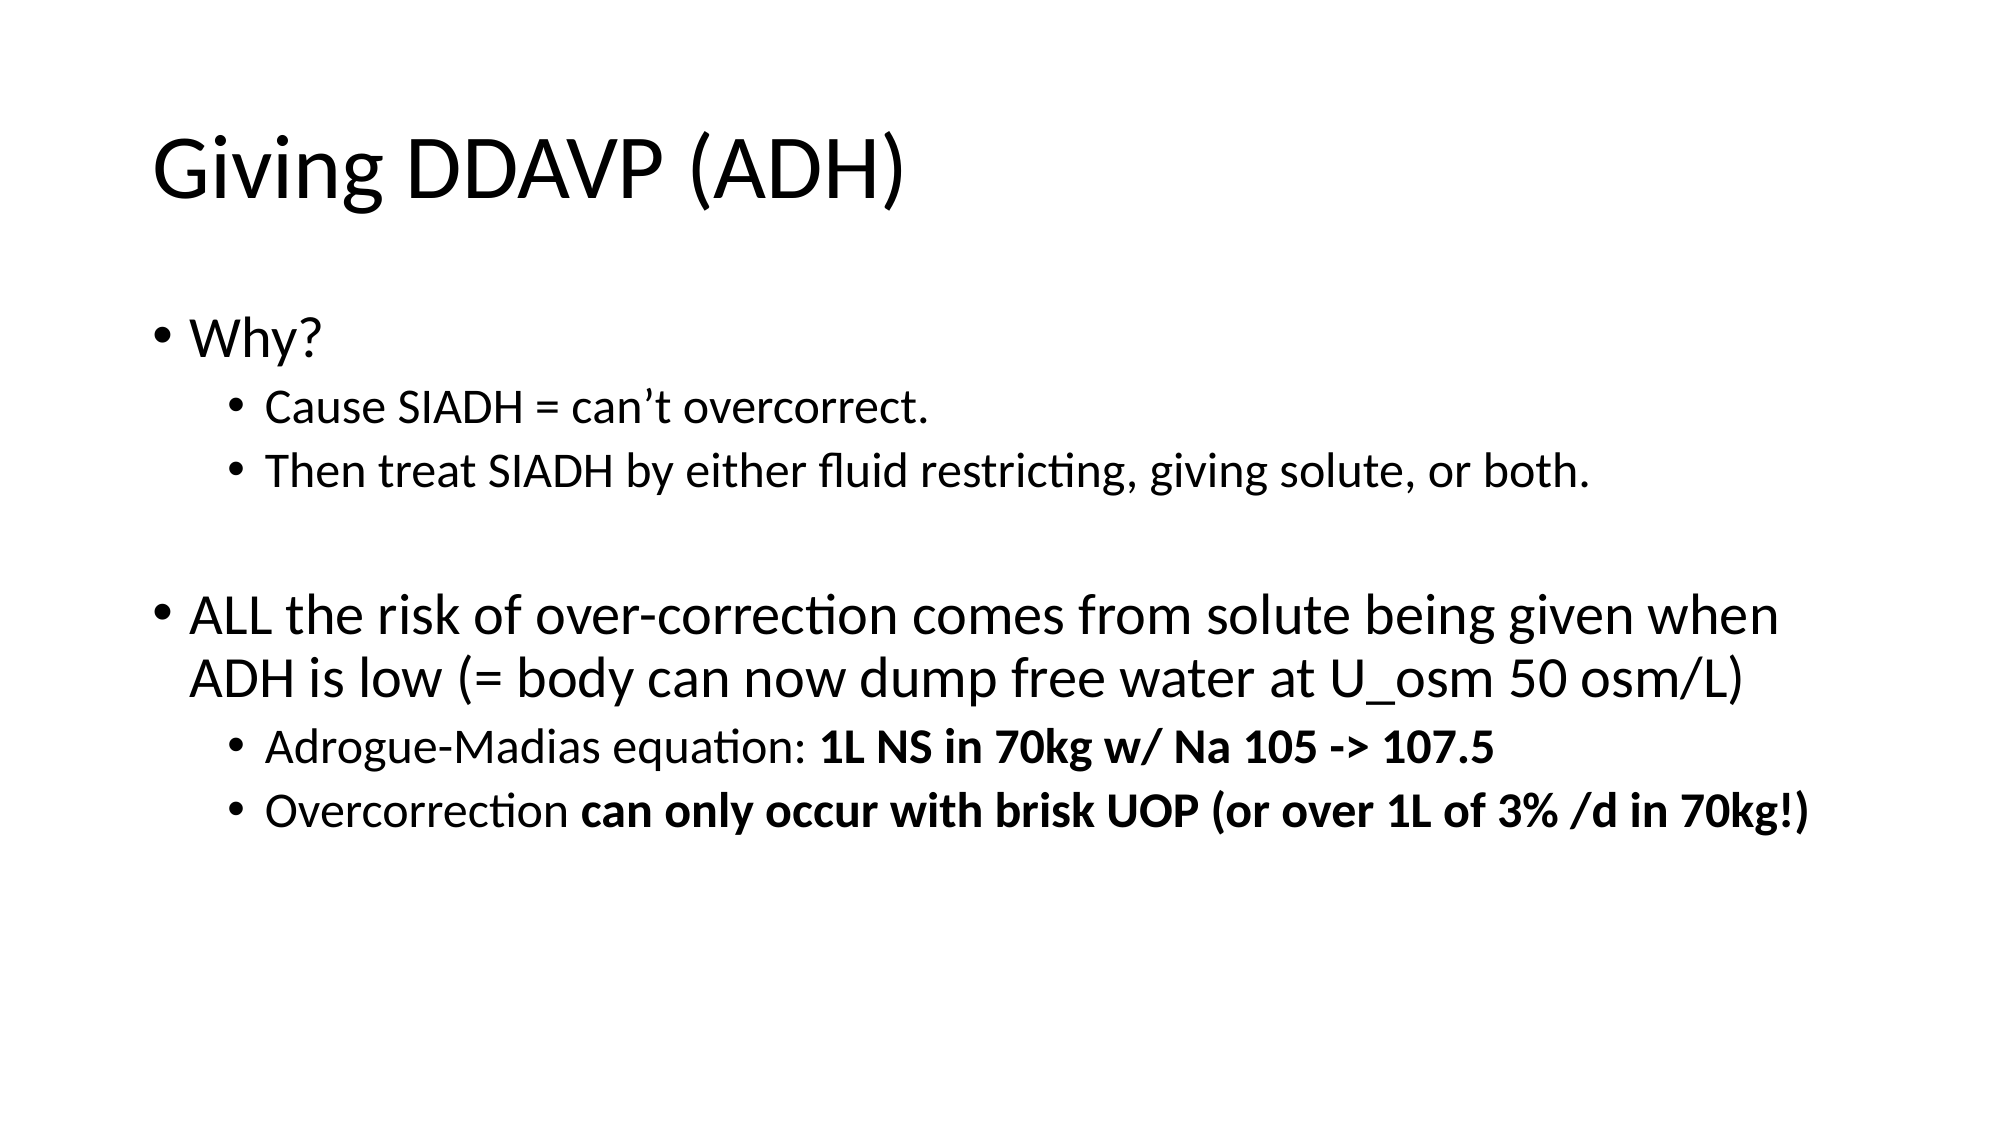

# Giving DDAVP (ADH)
Why?
Cause SIADH = can’t overcorrect.
Then treat SIADH by either fluid restricting, giving solute, or both.

ALL the risk of over-correction comes from solute being given when ADH is low (= body can now dump free water at U_osm 50 osm/L)
Adrogue-Madias equation: 1L NS in 70kg w/ Na 105 -> 107.5
Overcorrection can only occur with brisk UOP (or over 1L of 3% /d in 70kg!)